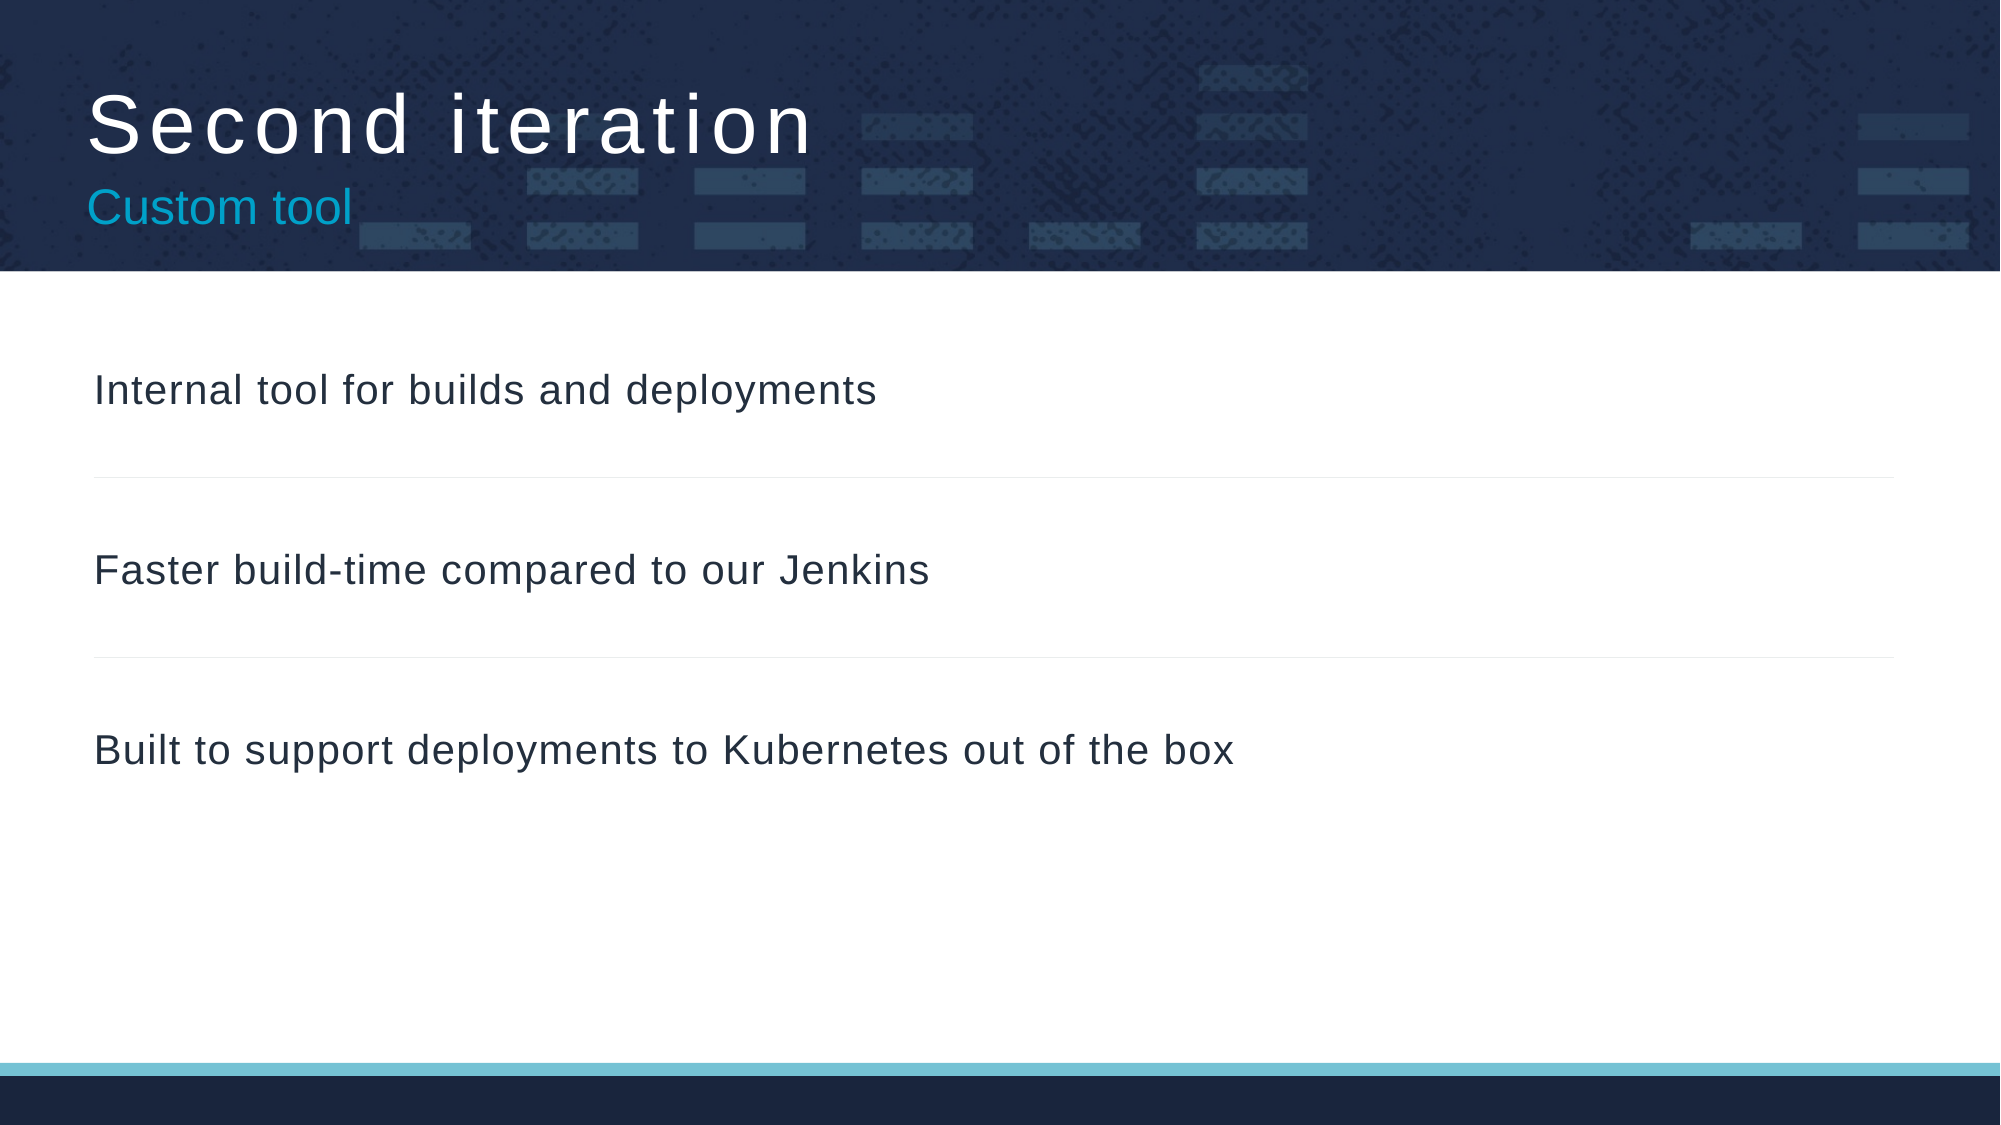

# Second iteration
Custom tool
Internal tool for builds and deployments
Faster build-time compared to our Jenkins
Built to support deployments to Kubernetes out of the box